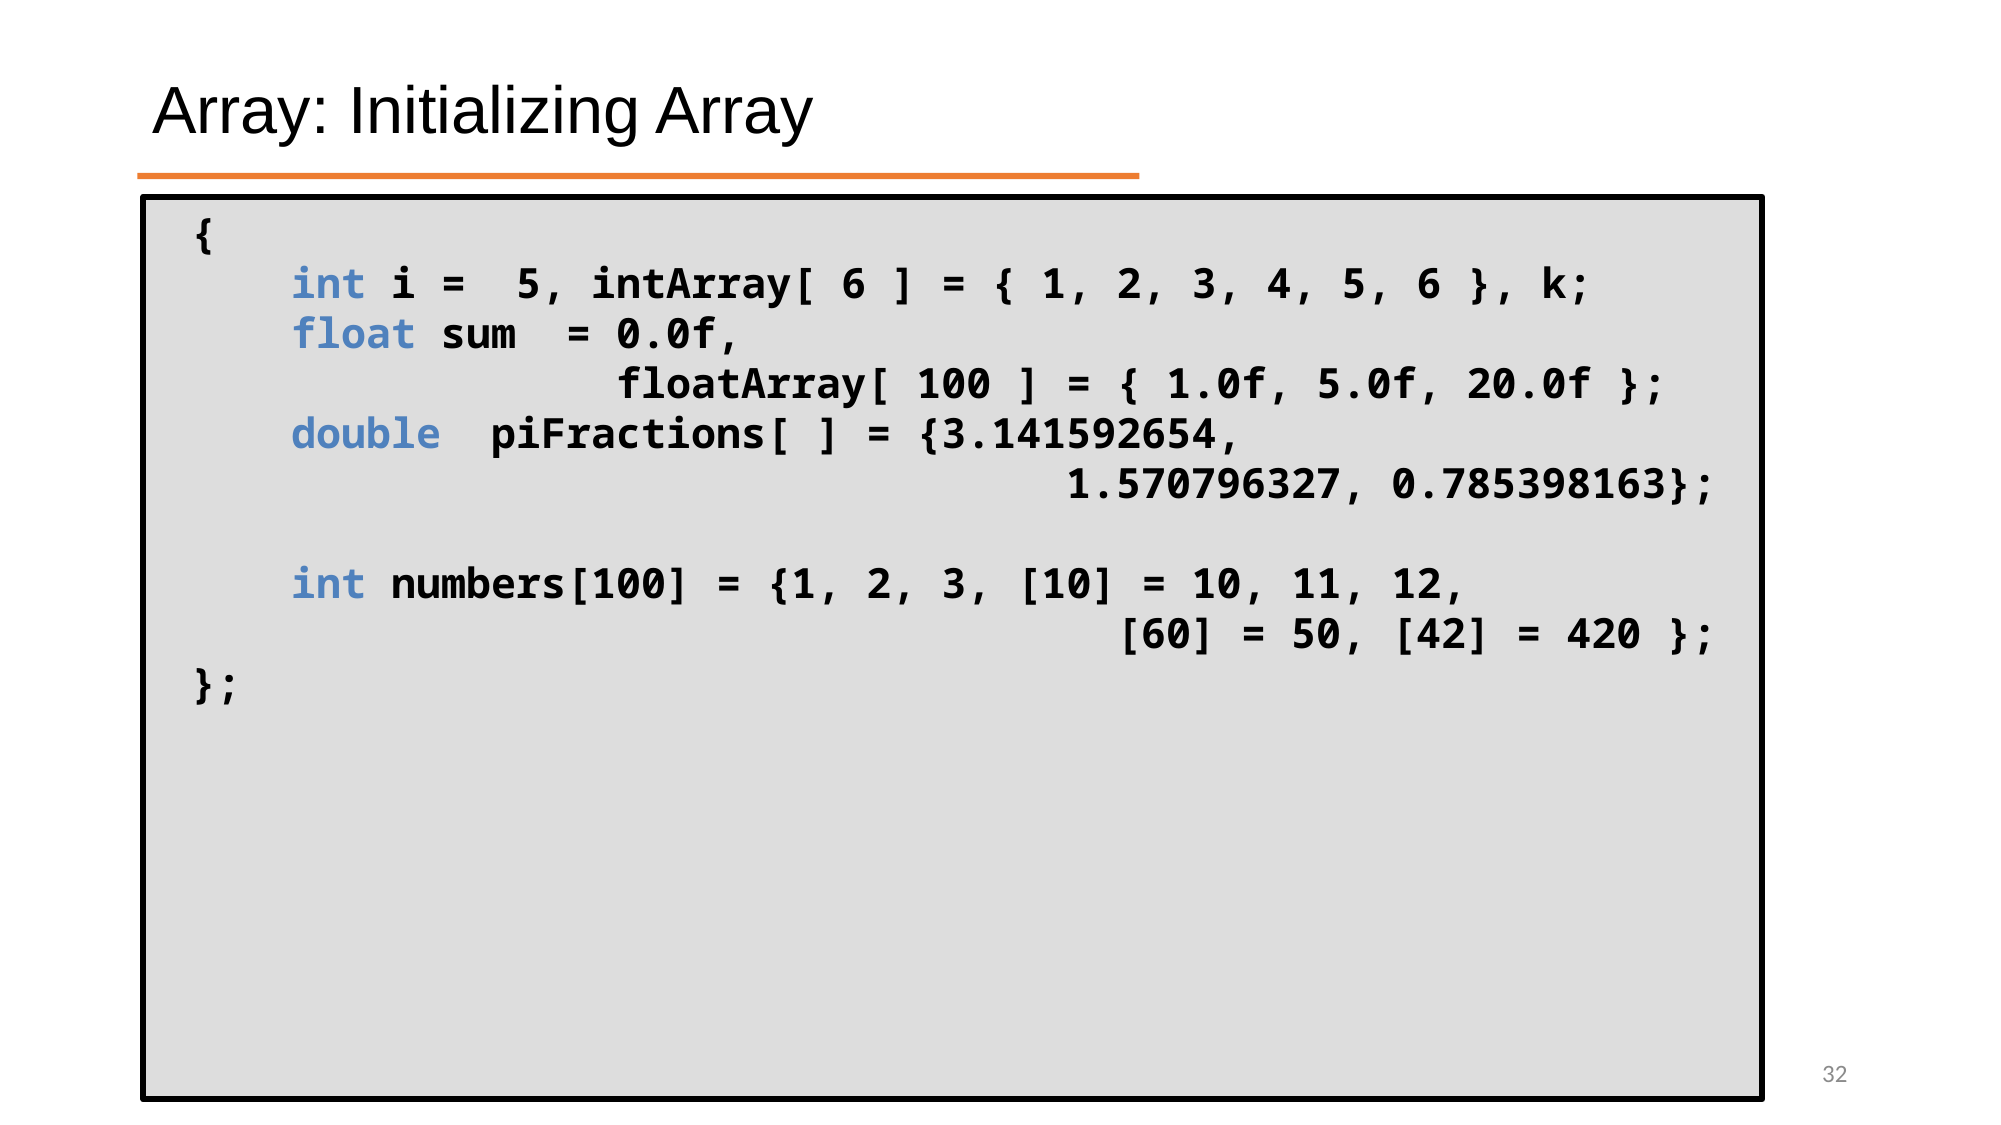

Array: Initializing Array
{
    int i =  5, intArray[ 6 ] = { 1, 2, 3, 4, 5, 6 }, k;
    float sum  = 0.0f,
                 floatArray[ 100 ] = { 1.0f, 5.0f, 20.0f };
    double  piFractions[ ] = {3.141592654,
                                   1.570796327, 0.785398163};

    int numbers[100] = {1, 2, 3, [10] = 10, 11, 12,
                                     [60] = 50, [42] = 420 };
};
32